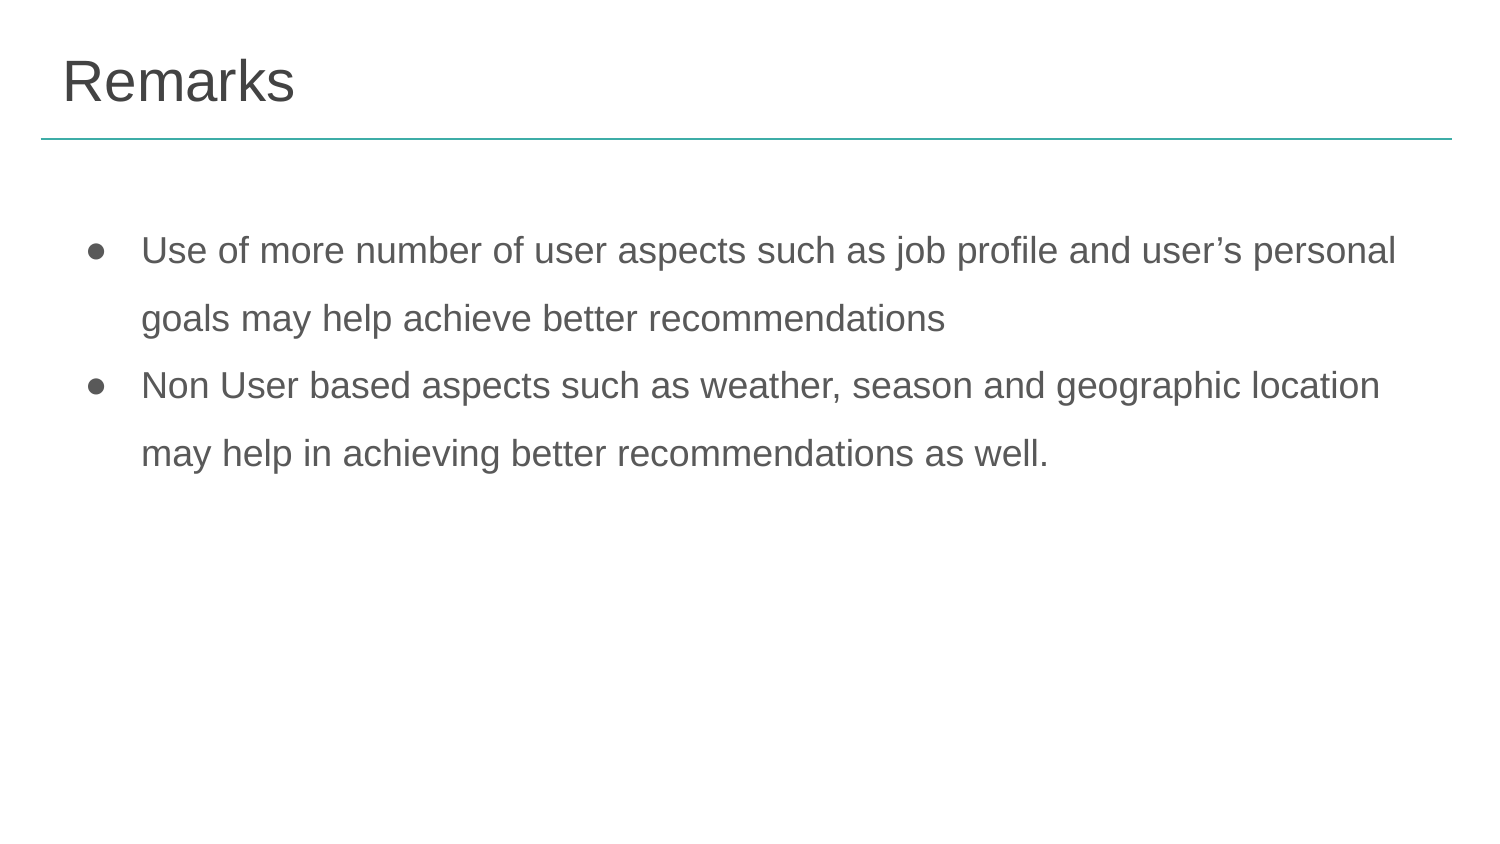

# Remarks
Use of more number of user aspects such as job profile and user’s personal goals may help achieve better recommendations
Non User based aspects such as weather, season and geographic location may help in achieving better recommendations as well.